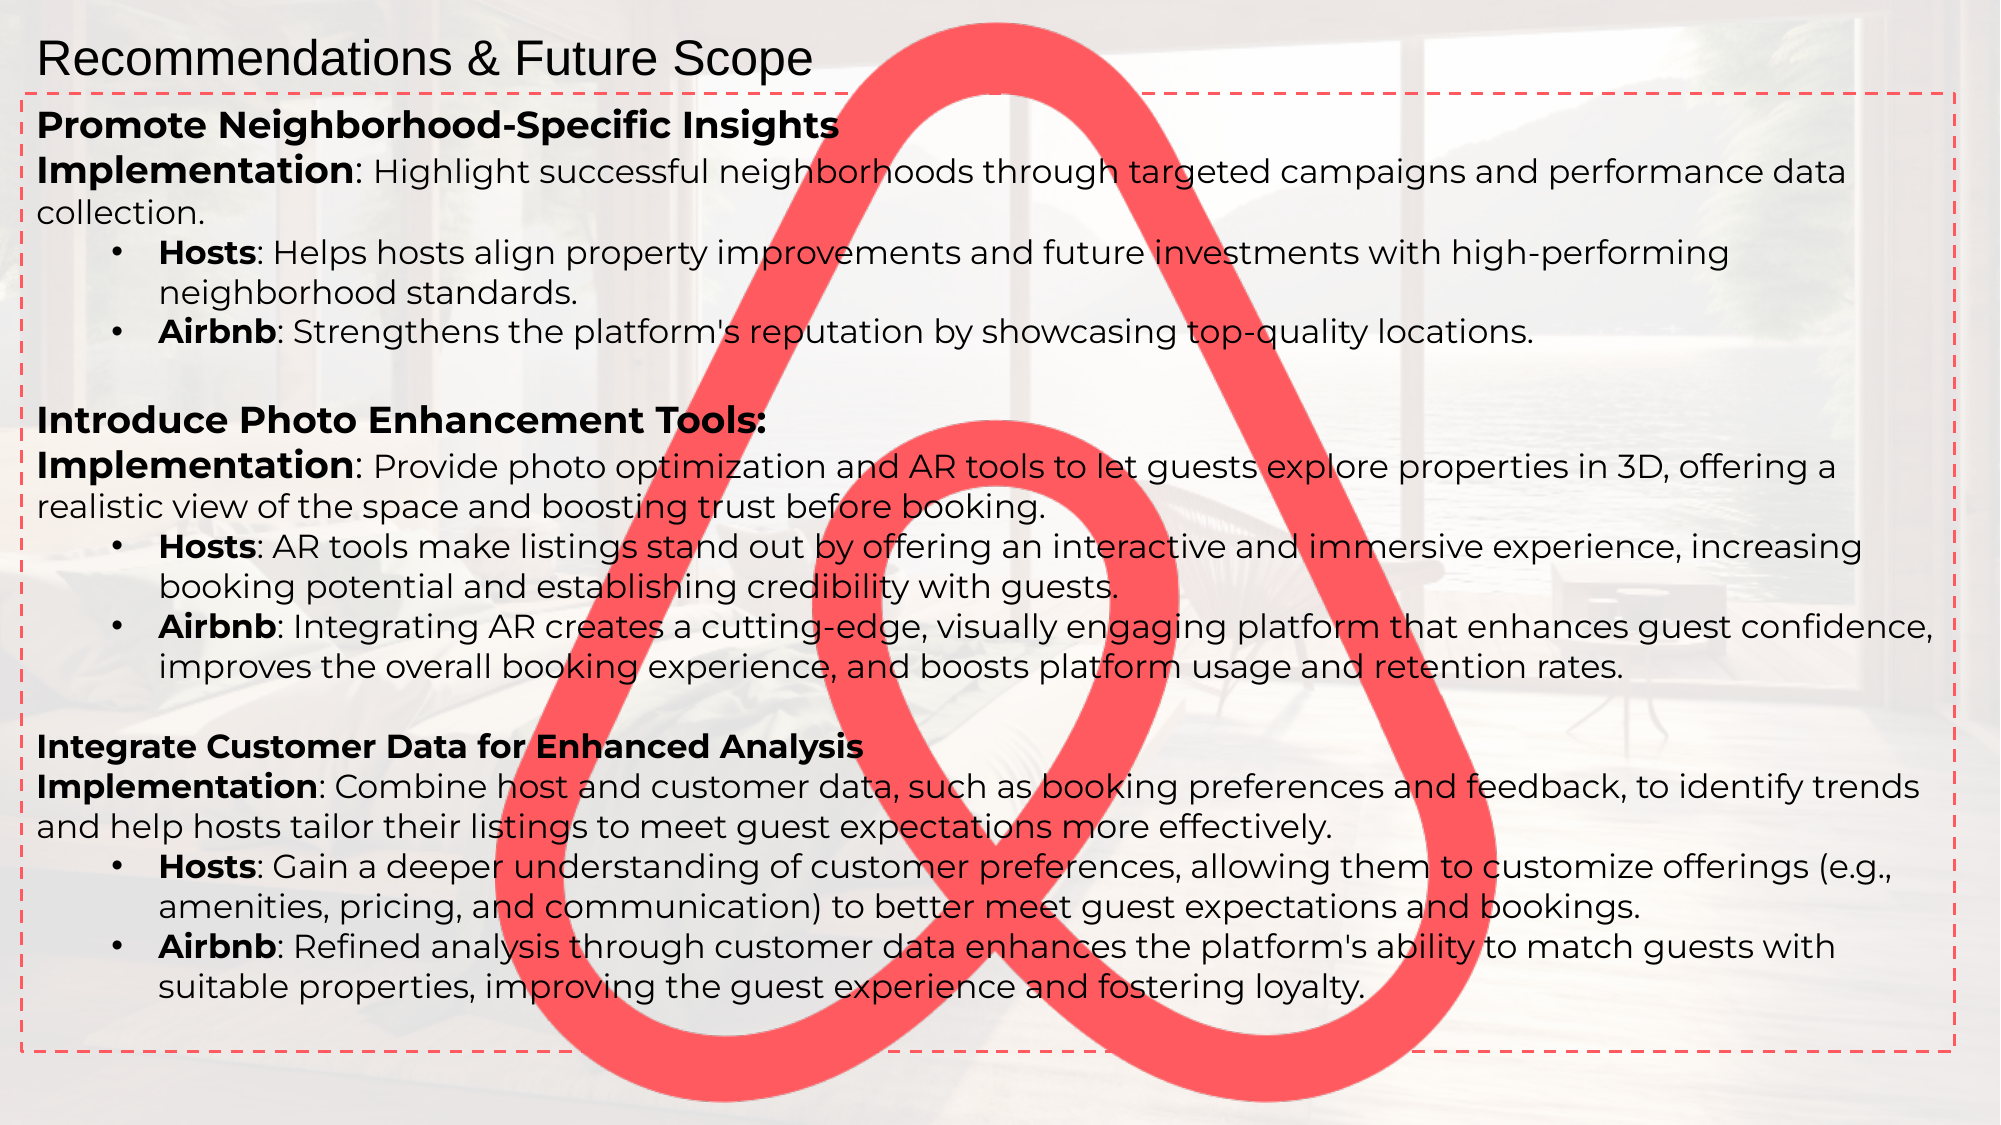

Recommendations & Future Scope
Promote Neighborhood-Specific Insights
Implementation: Highlight successful neighborhoods through targeted campaigns and performance data collection.
Hosts: Helps hosts align property improvements and future investments with high-performing neighborhood standards.
Airbnb: Strengthens the platform's reputation by showcasing top-quality locations.

Introduce Photo Enhancement Tools:
Implementation: Provide photo optimization and AR tools to let guests explore properties in 3D, offering a realistic view of the space and boosting trust before booking.
Hosts: AR tools make listings stand out by offering an interactive and immersive experience, increasing booking potential and establishing credibility with guests.
Airbnb: Integrating AR creates a cutting-edge, visually engaging platform that enhances guest confidence, improves the overall booking experience, and boosts platform usage and retention rates.

Integrate Customer Data for Enhanced Analysis
Implementation: Combine host and customer data, such as booking preferences and feedback, to identify trends and help hosts tailor their listings to meet guest expectations more effectively.
Hosts: Gain a deeper understanding of customer preferences, allowing them to customize offerings (e.g., amenities, pricing, and communication) to better meet guest expectations and bookings.
Airbnb: Refined analysis through customer data enhances the platform's ability to match guests with suitable properties, improving the guest experience and fostering loyalty.